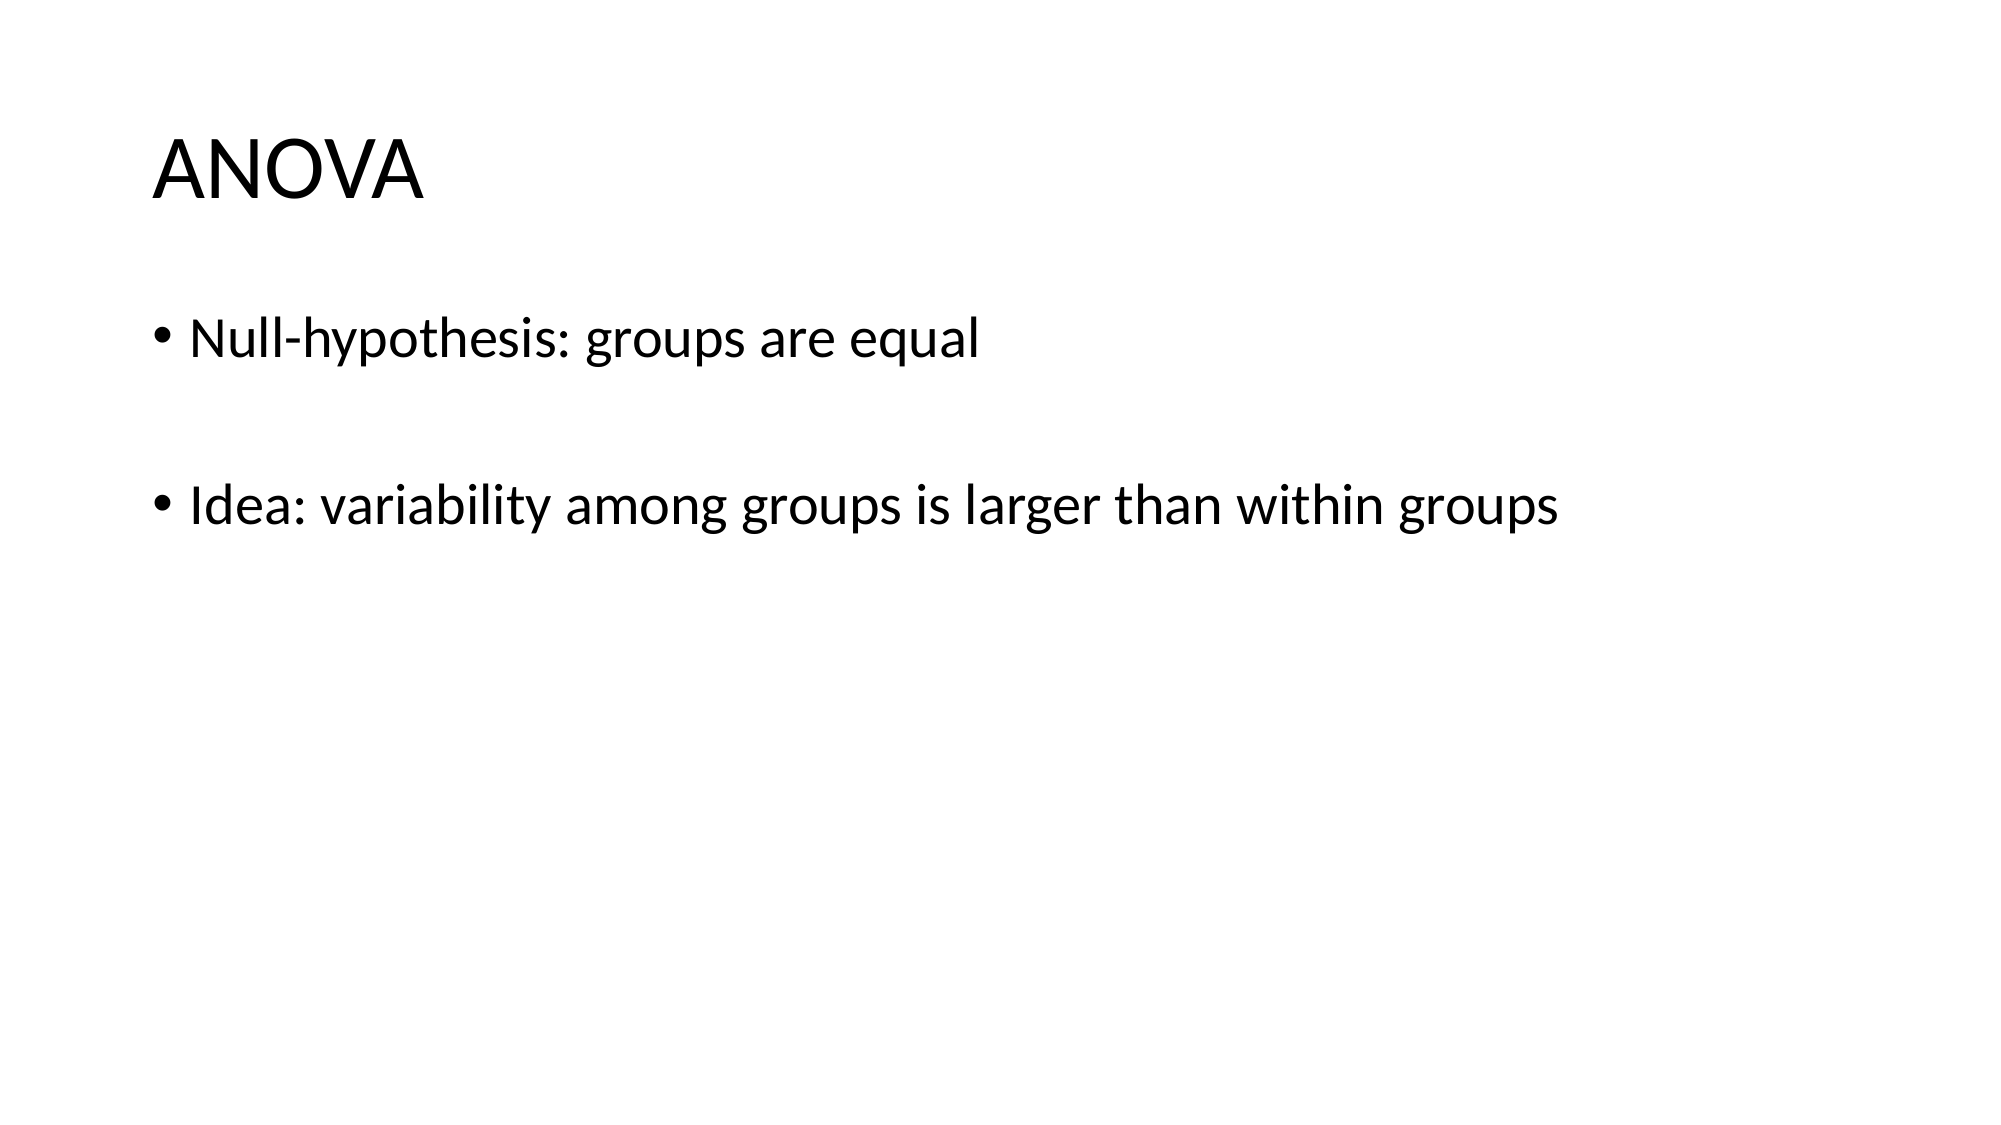

# ANOVA
Null-hypothesis: groups are equal

Idea: variability among groups is larger than within groups